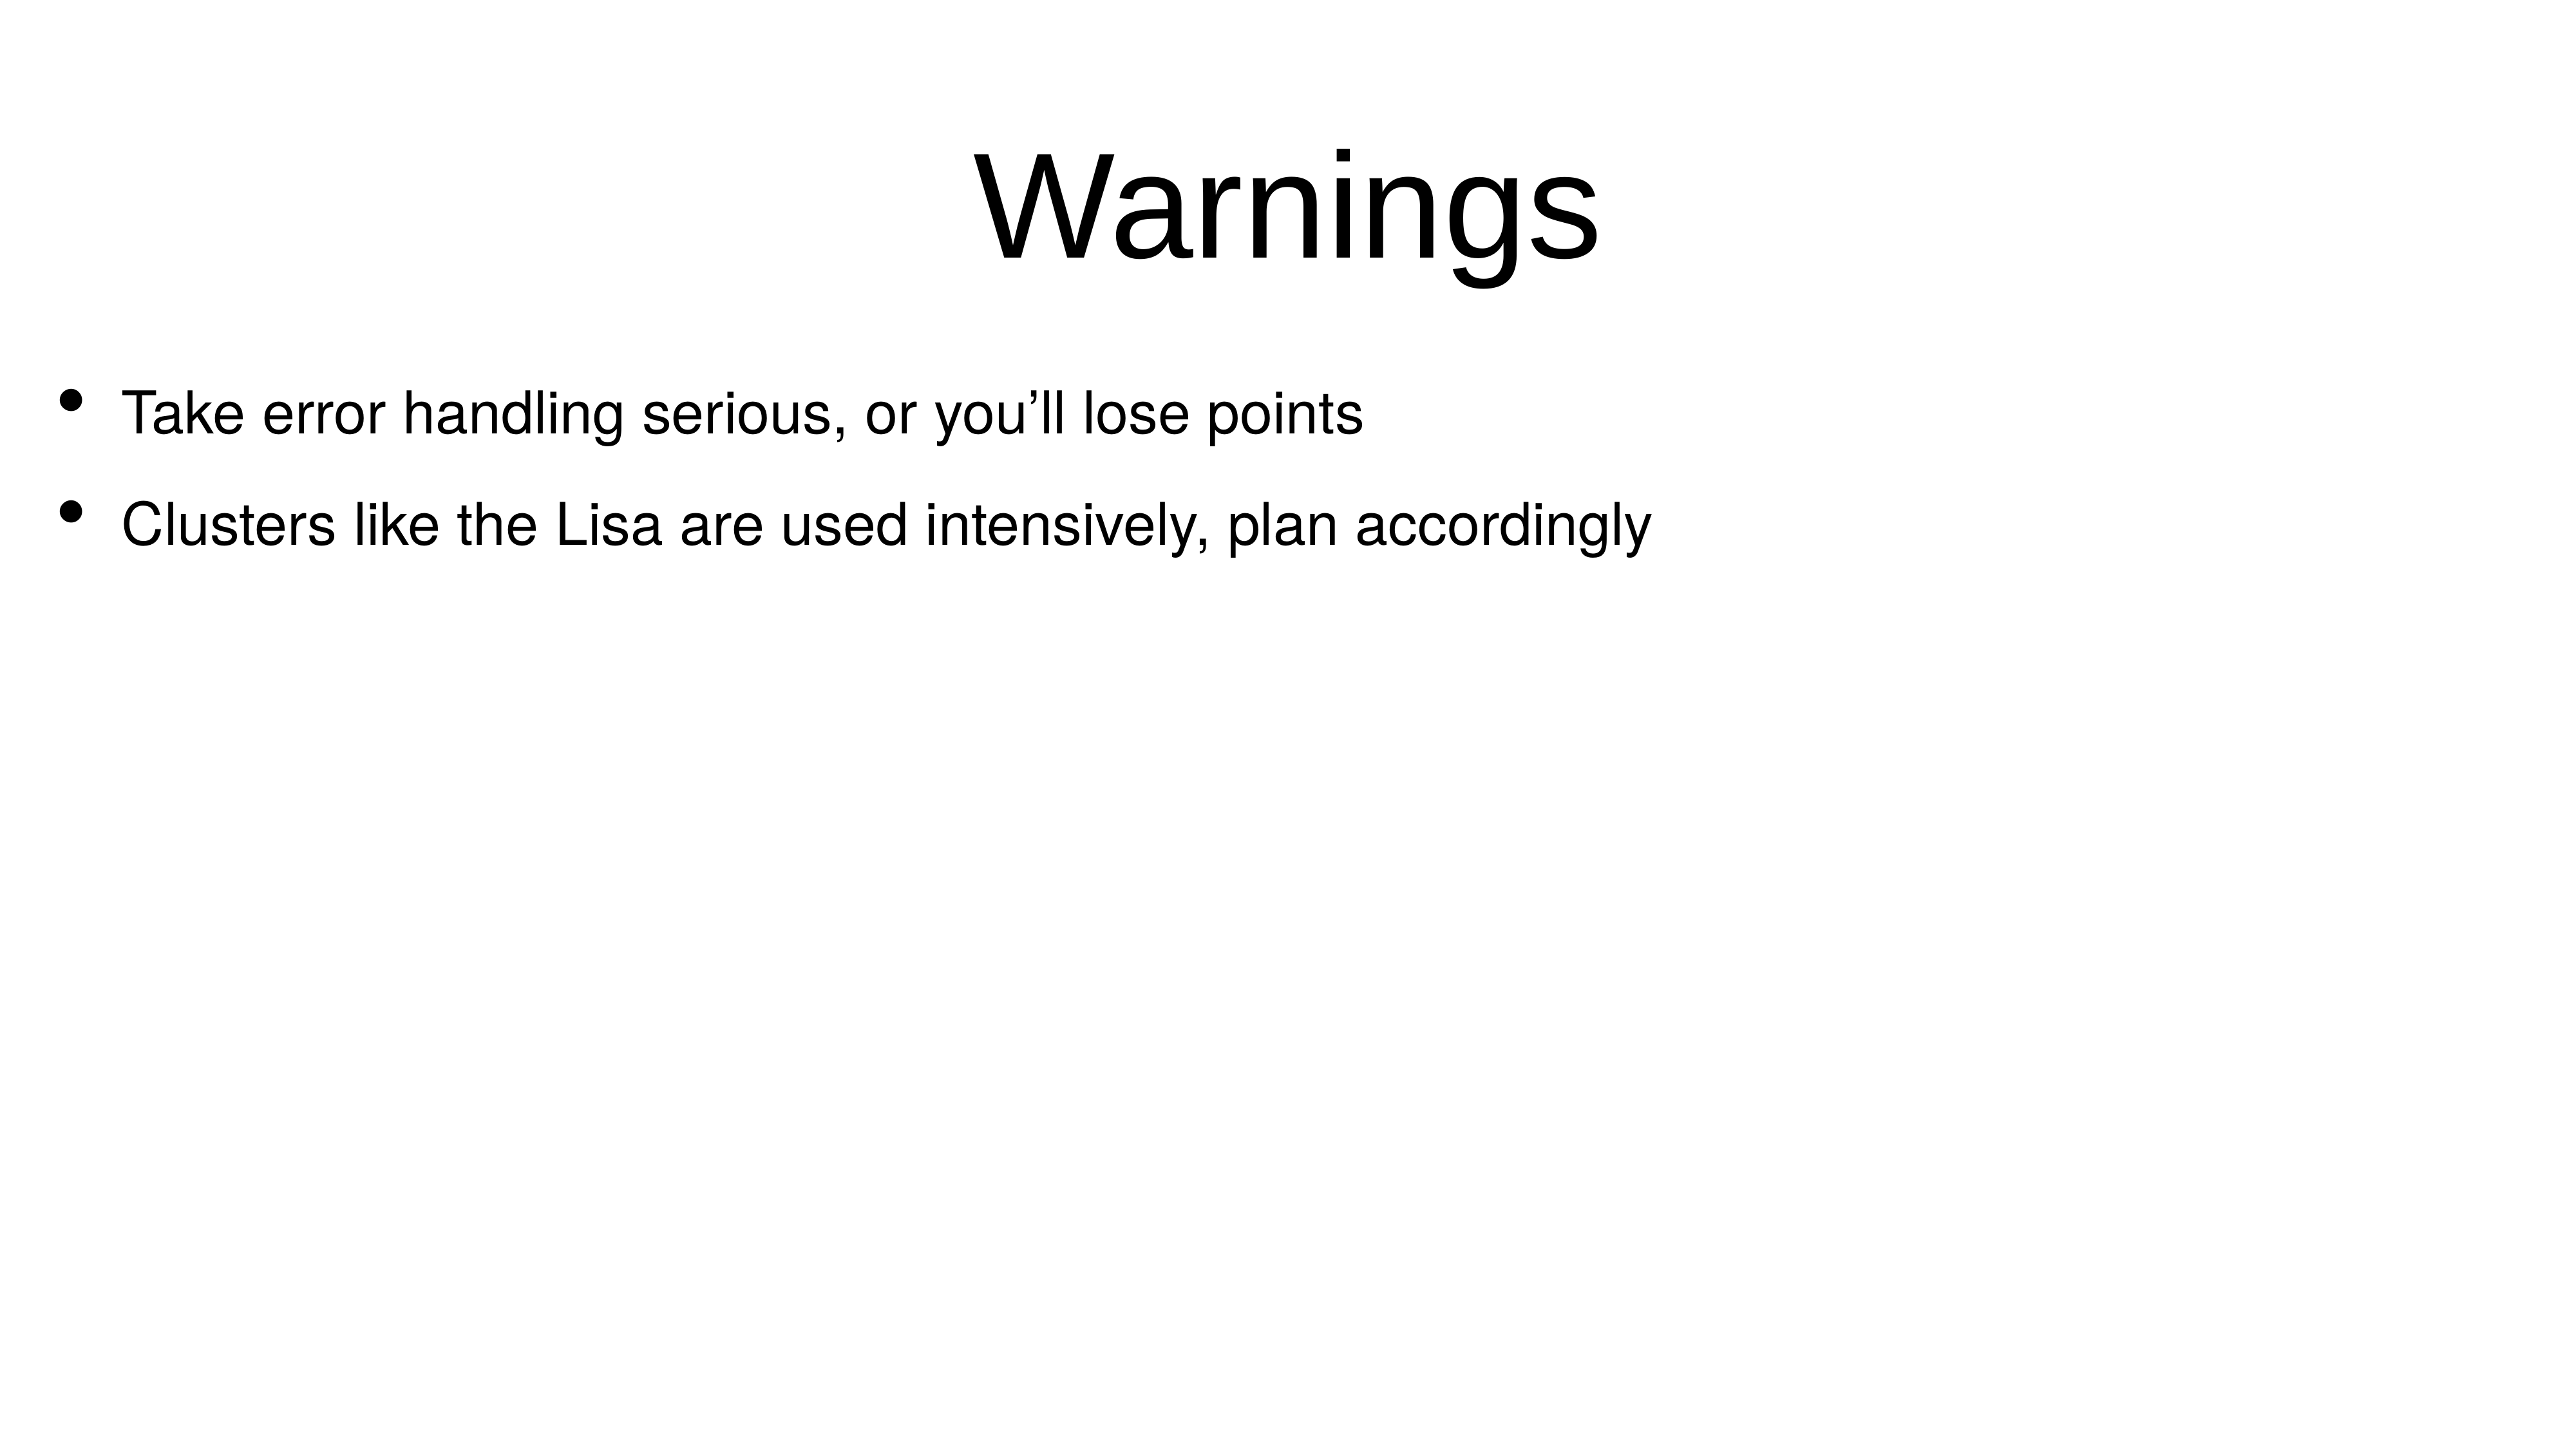

# Warnings
Take error handling serious, or you’ll lose points
Clusters like the Lisa are used intensively, plan accordingly
76